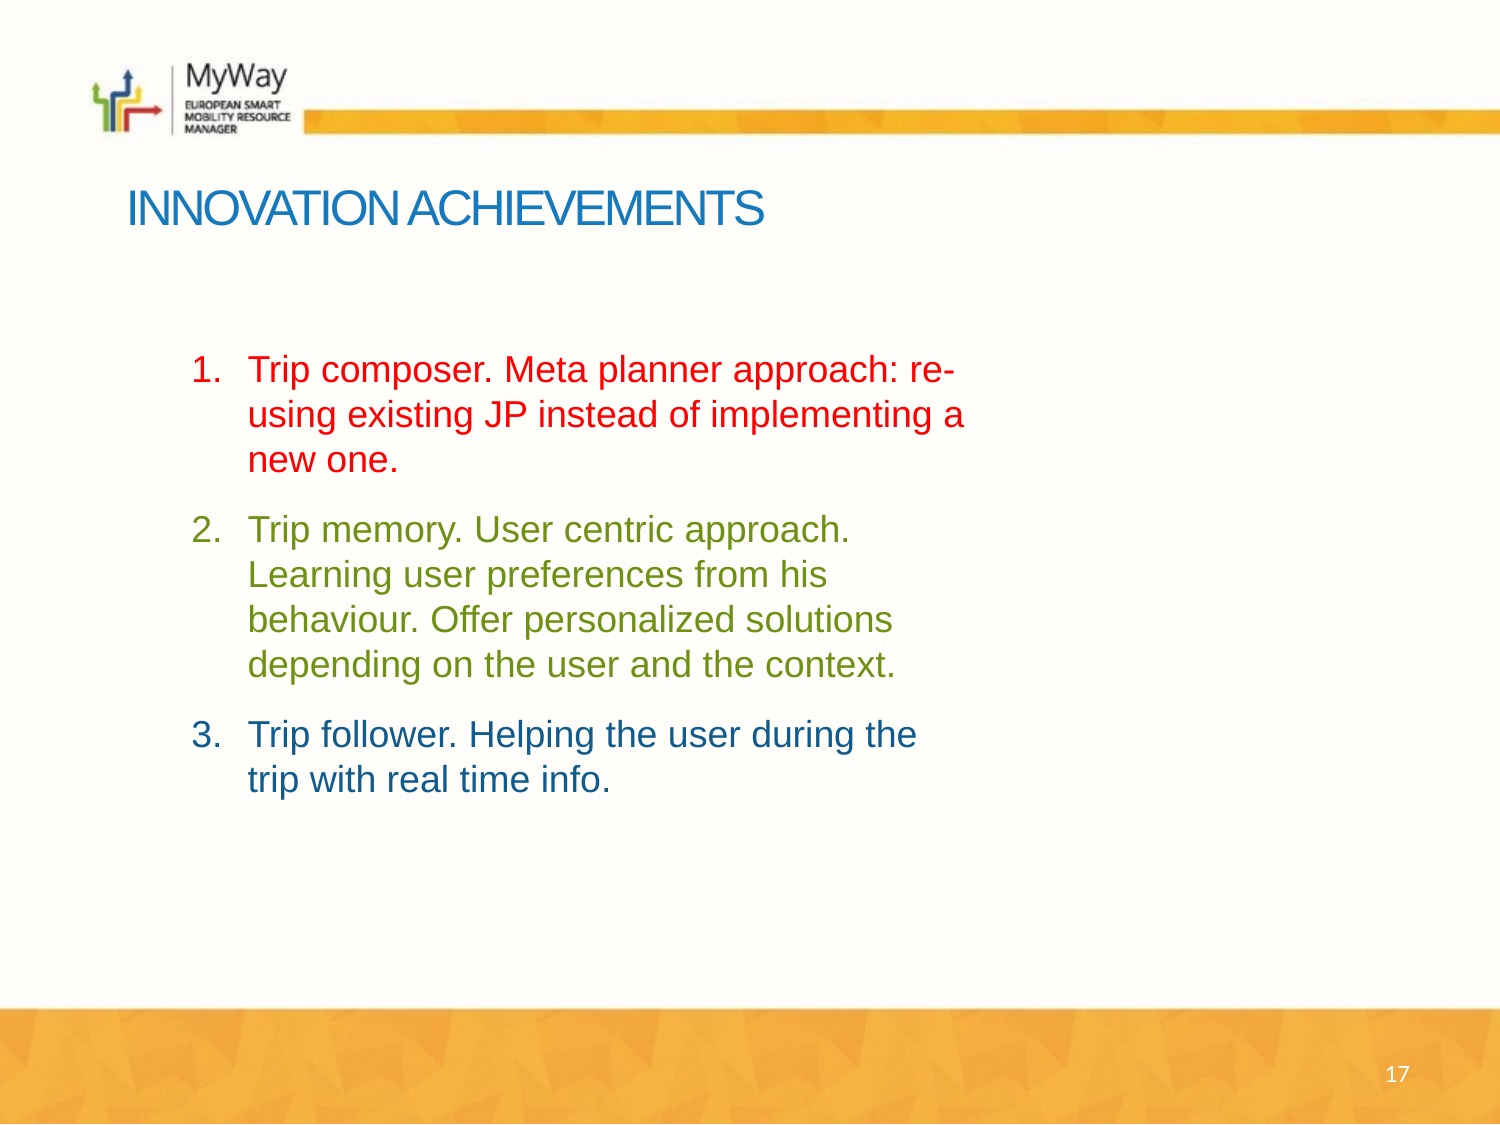

INNOVATION ACHIEVEMENTS
Trip composer. Meta planner approach: re-using existing JP instead of implementing a new one.
Trip memory. User centric approach. Learning user preferences from his behaviour. Offer personalized solutions depending on the user and the context.
Trip follower. Helping the user during the trip with real time info.

17